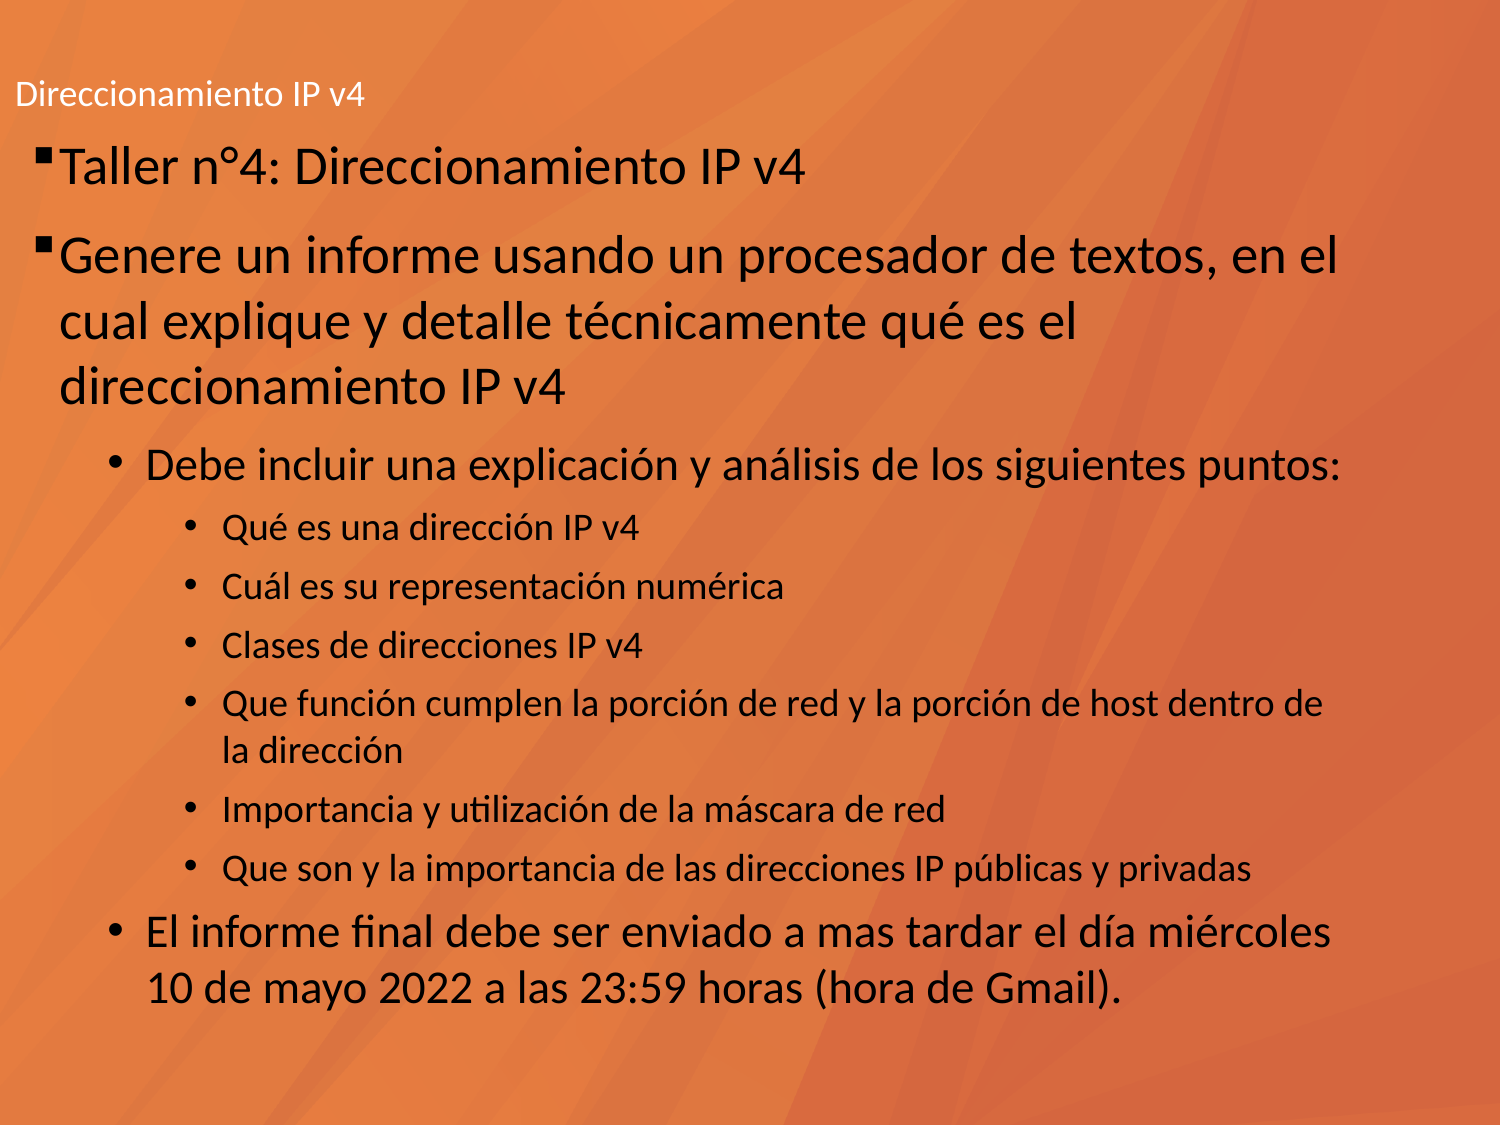

# Direccionamiento IP v4
Taller n°4: Direccionamiento IP v4
Genere un informe usando un procesador de textos, en el cual explique y detalle técnicamente qué es el direccionamiento IP v4
Debe incluir una explicación y análisis de los siguientes puntos:
Qué es una dirección IP v4
Cuál es su representación numérica
Clases de direcciones IP v4
Que función cumplen la porción de red y la porción de host dentro de la dirección
Importancia y utilización de la máscara de red
Que son y la importancia de las direcciones IP públicas y privadas
El informe final debe ser enviado a mas tardar el día miércoles 10 de mayo 2022 a las 23:59 horas (hora de Gmail).